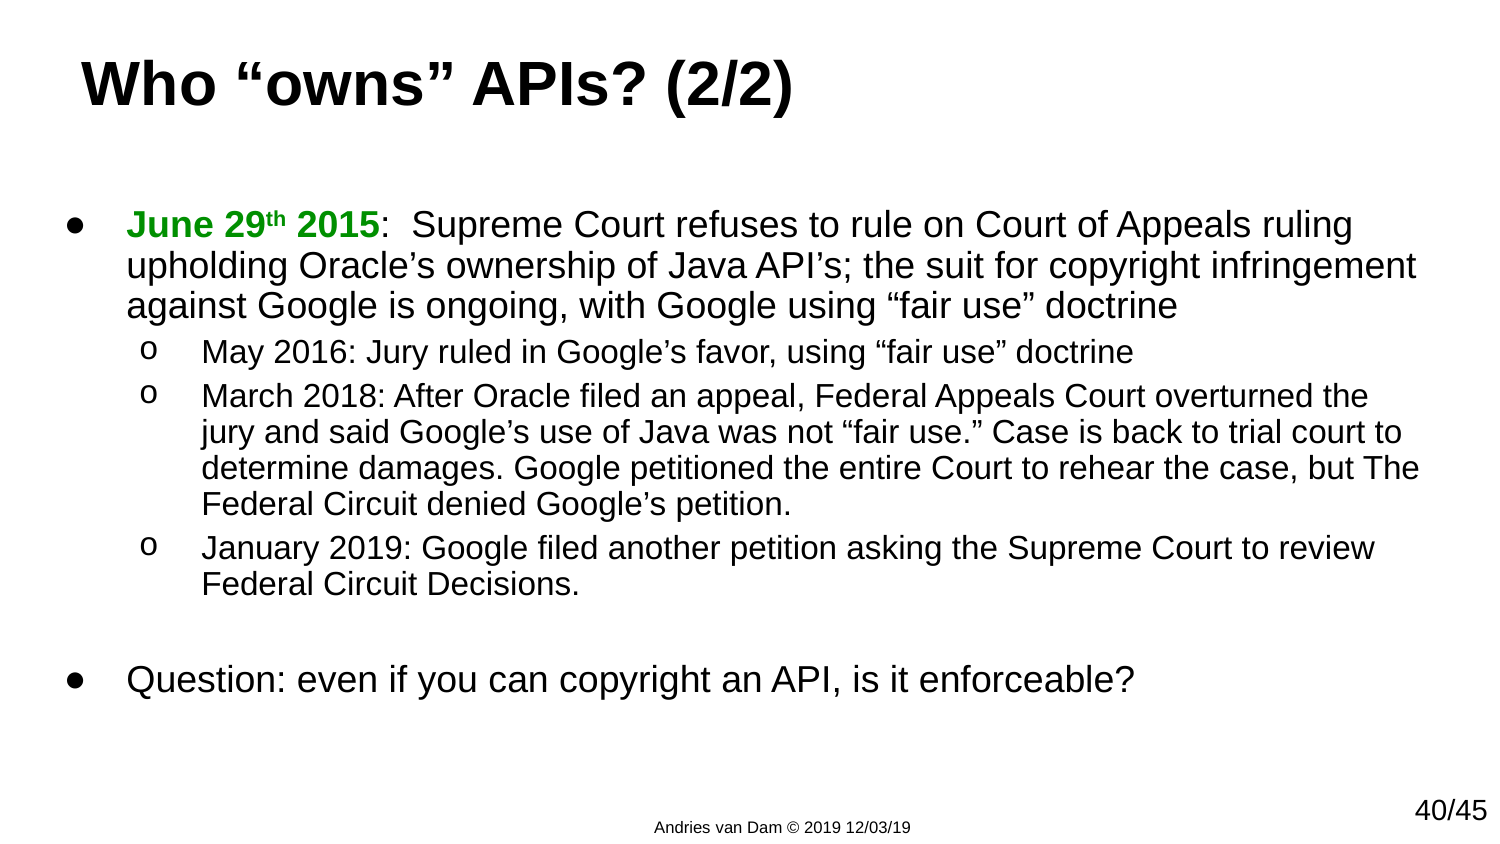

# Who “owns” APIs? (2/2)
June 29th 2015:  Supreme Court refuses to rule on Court of Appeals ruling upholding Oracle’s ownership of Java API’s; the suit for copyright infringement against Google is ongoing, with Google using “fair use” doctrine
May 2016: Jury ruled in Google’s favor, using “fair use” doctrine
March 2018: After Oracle filed an appeal, Federal Appeals Court overturned the jury and said Google’s use of Java was not “fair use.” Case is back to trial court to determine damages. Google petitioned the entire Court to rehear the case, but The Federal Circuit denied Google’s petition.
January 2019: Google filed another petition asking the Supreme Court to review Federal Circuit Decisions.

Question: even if you can copyright an API, is it enforceable?